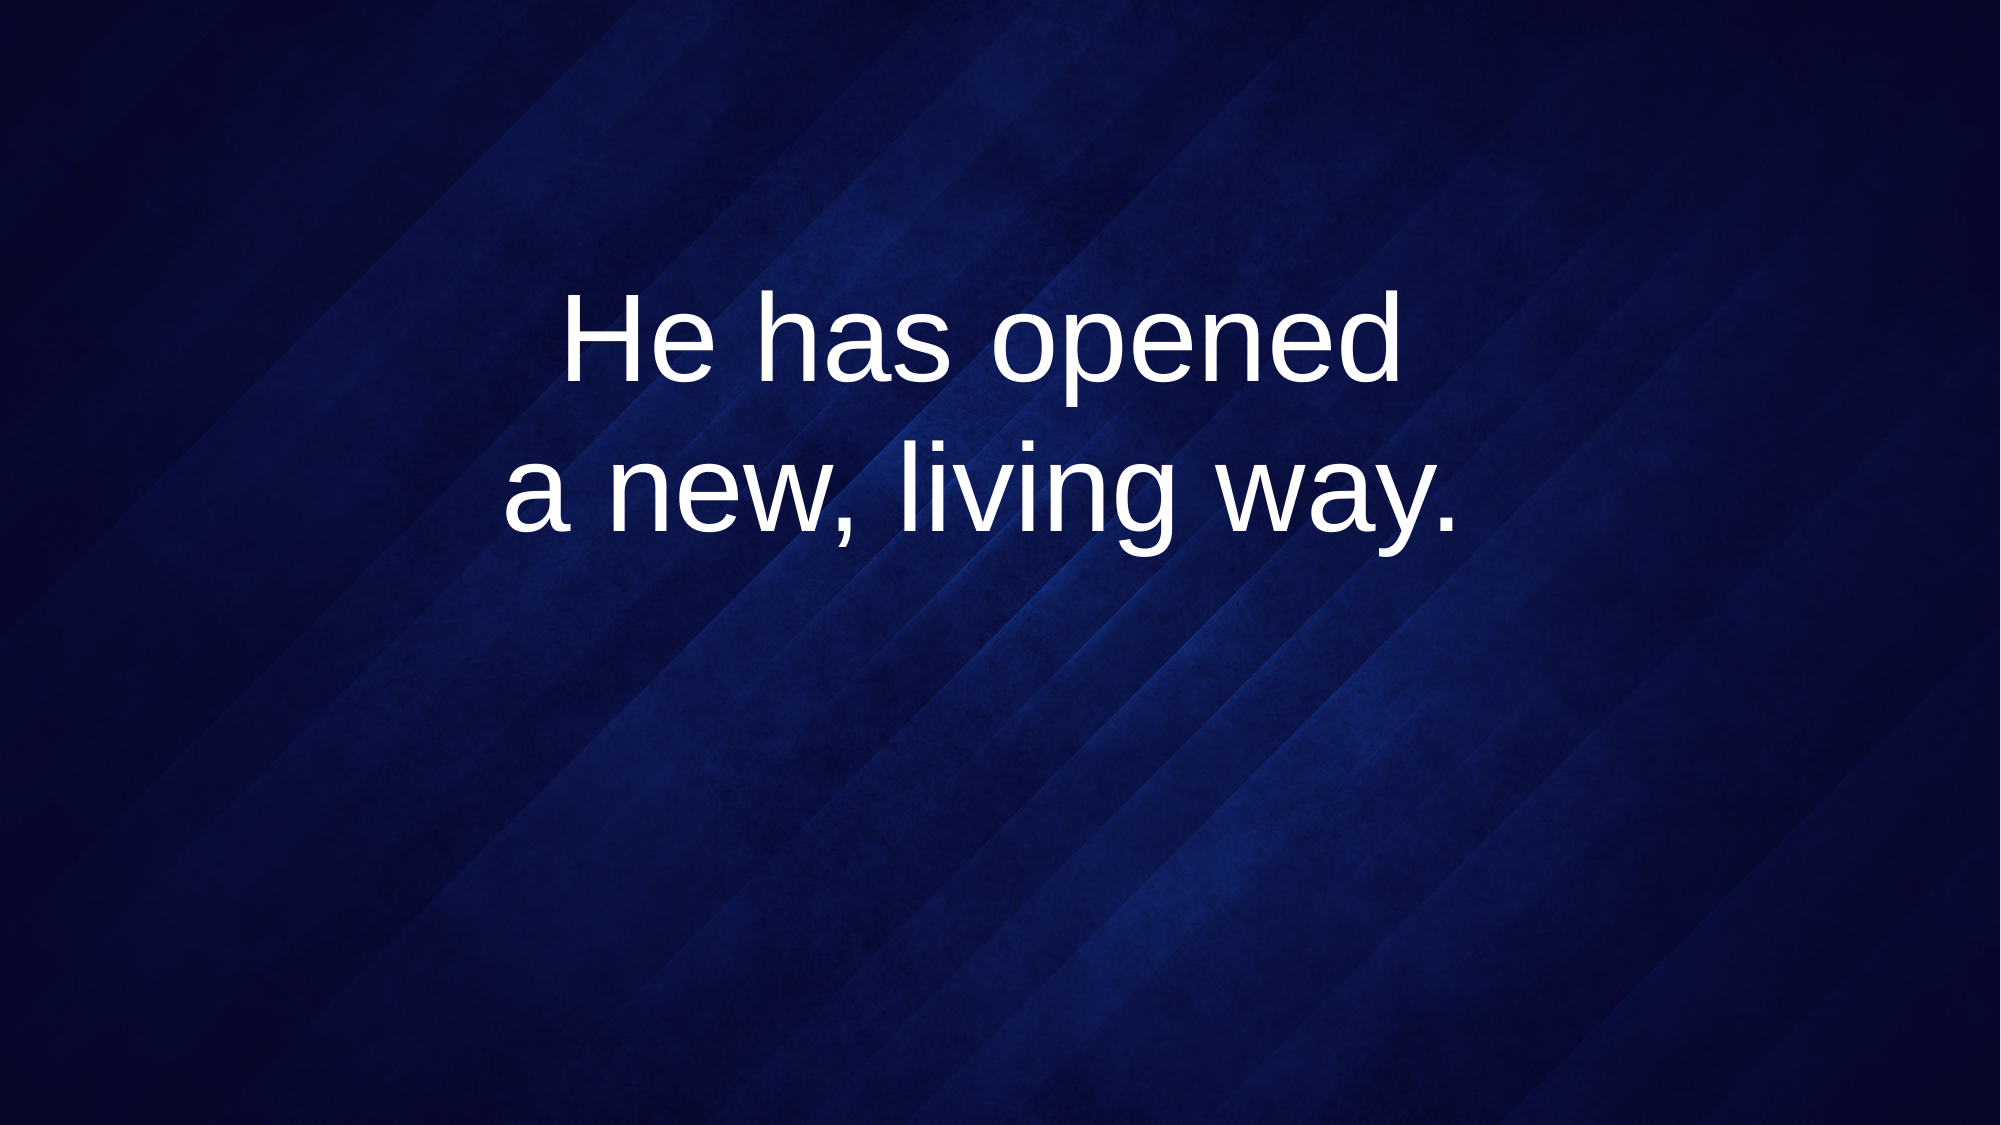

# He has opened a new, living way.